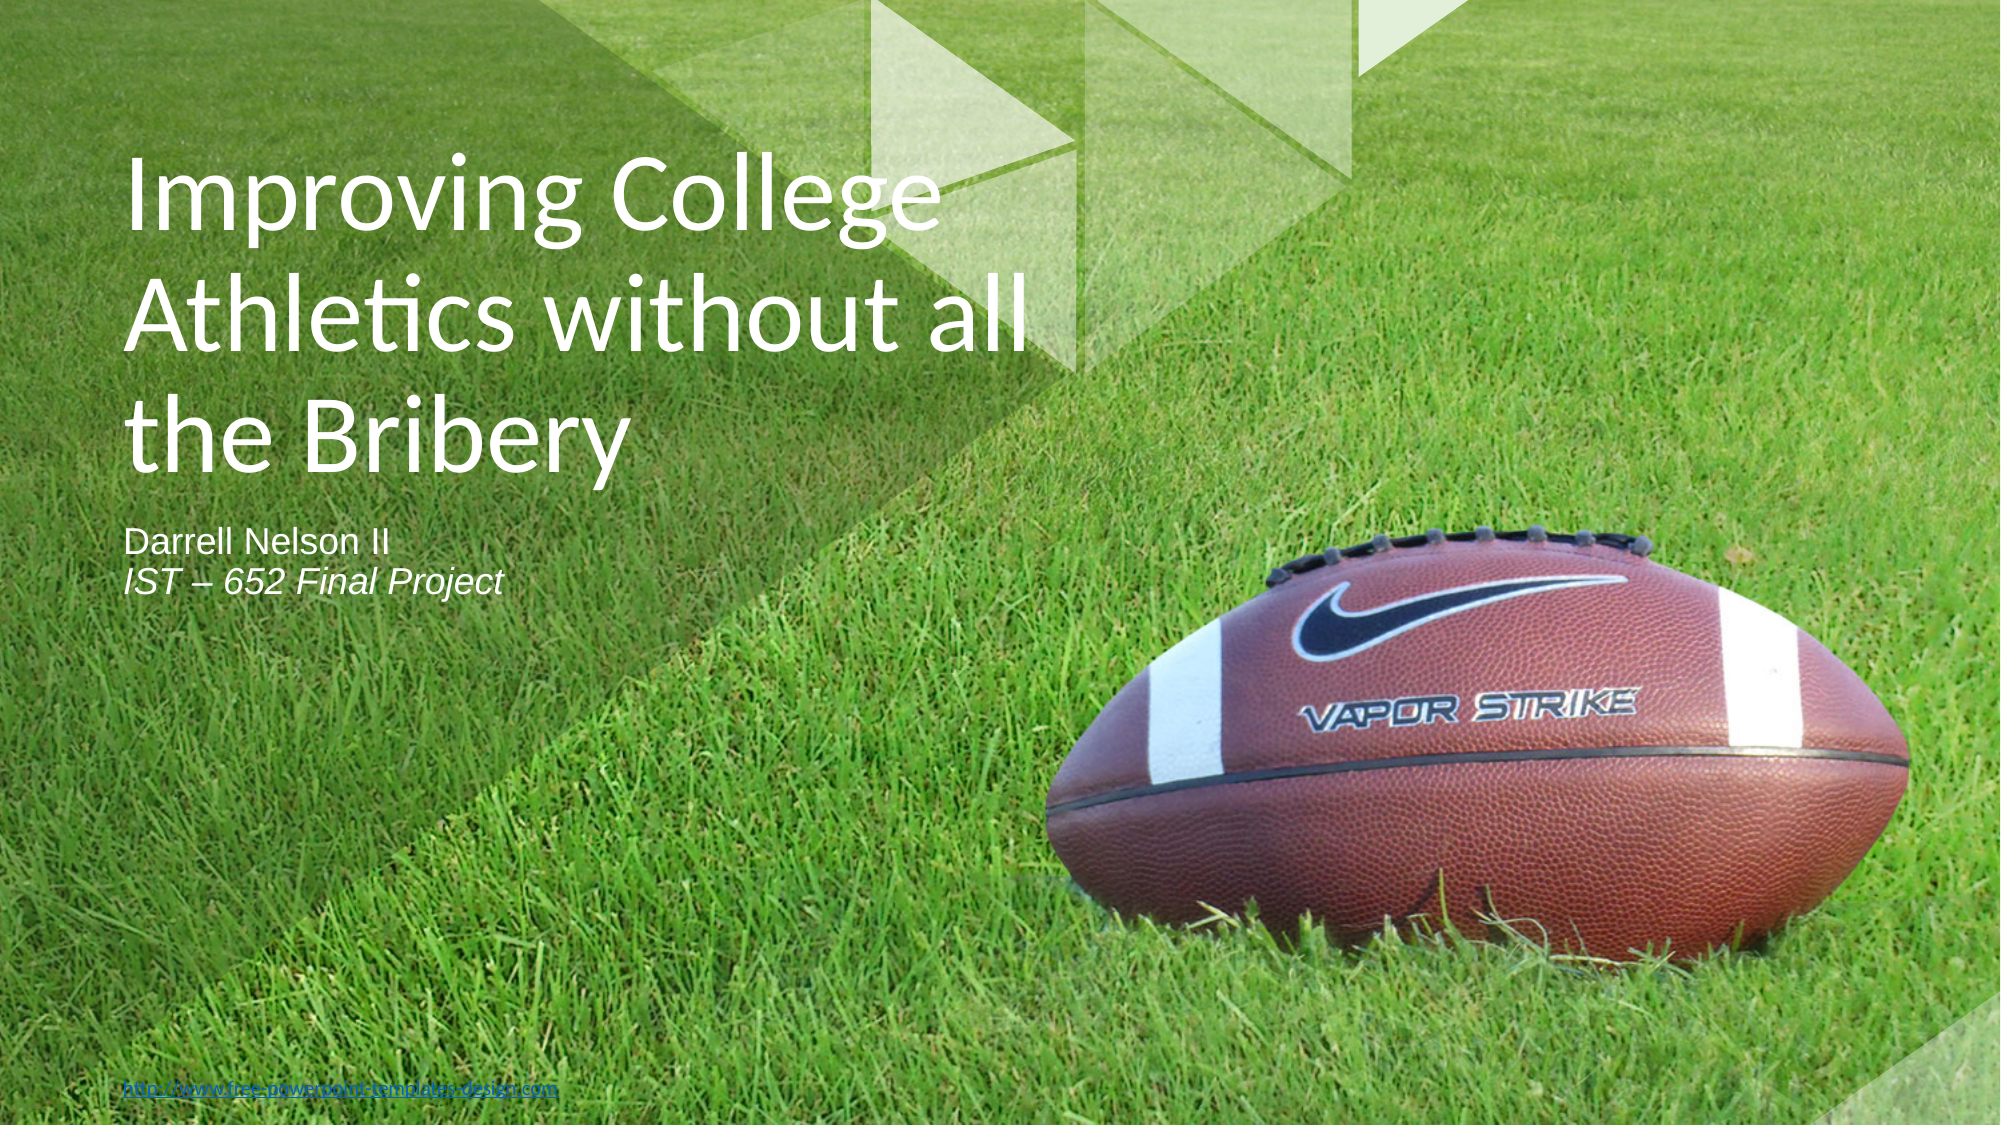

# Improving College Athletics without all the Bribery
Darrell Nelson II
IST – 652 Final Project
http://www.free-powerpoint-templates-design.com